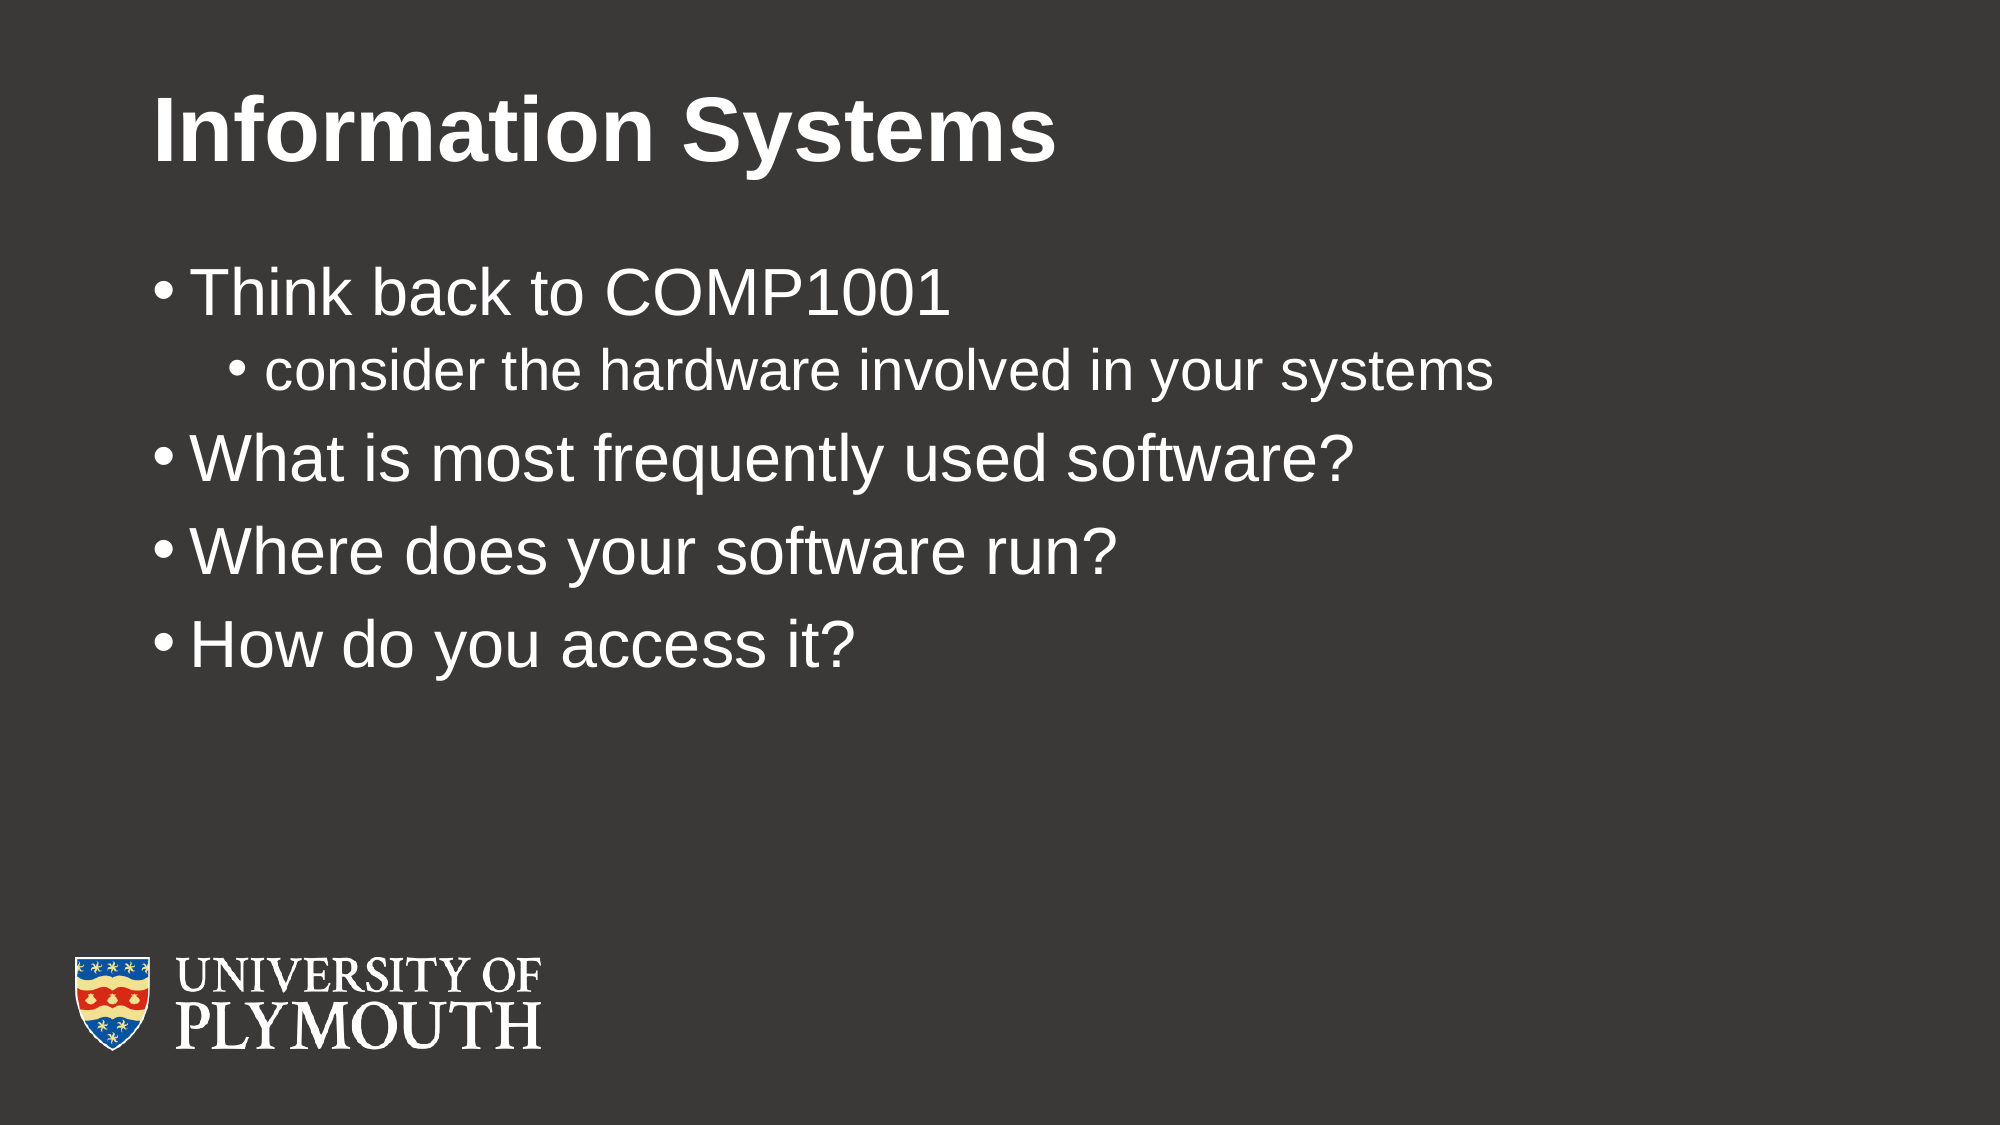

# Information Systems
Think back to COMP1001
consider the hardware involved in your systems
What is most frequently used software?
Where does your software run?
How do you access it?